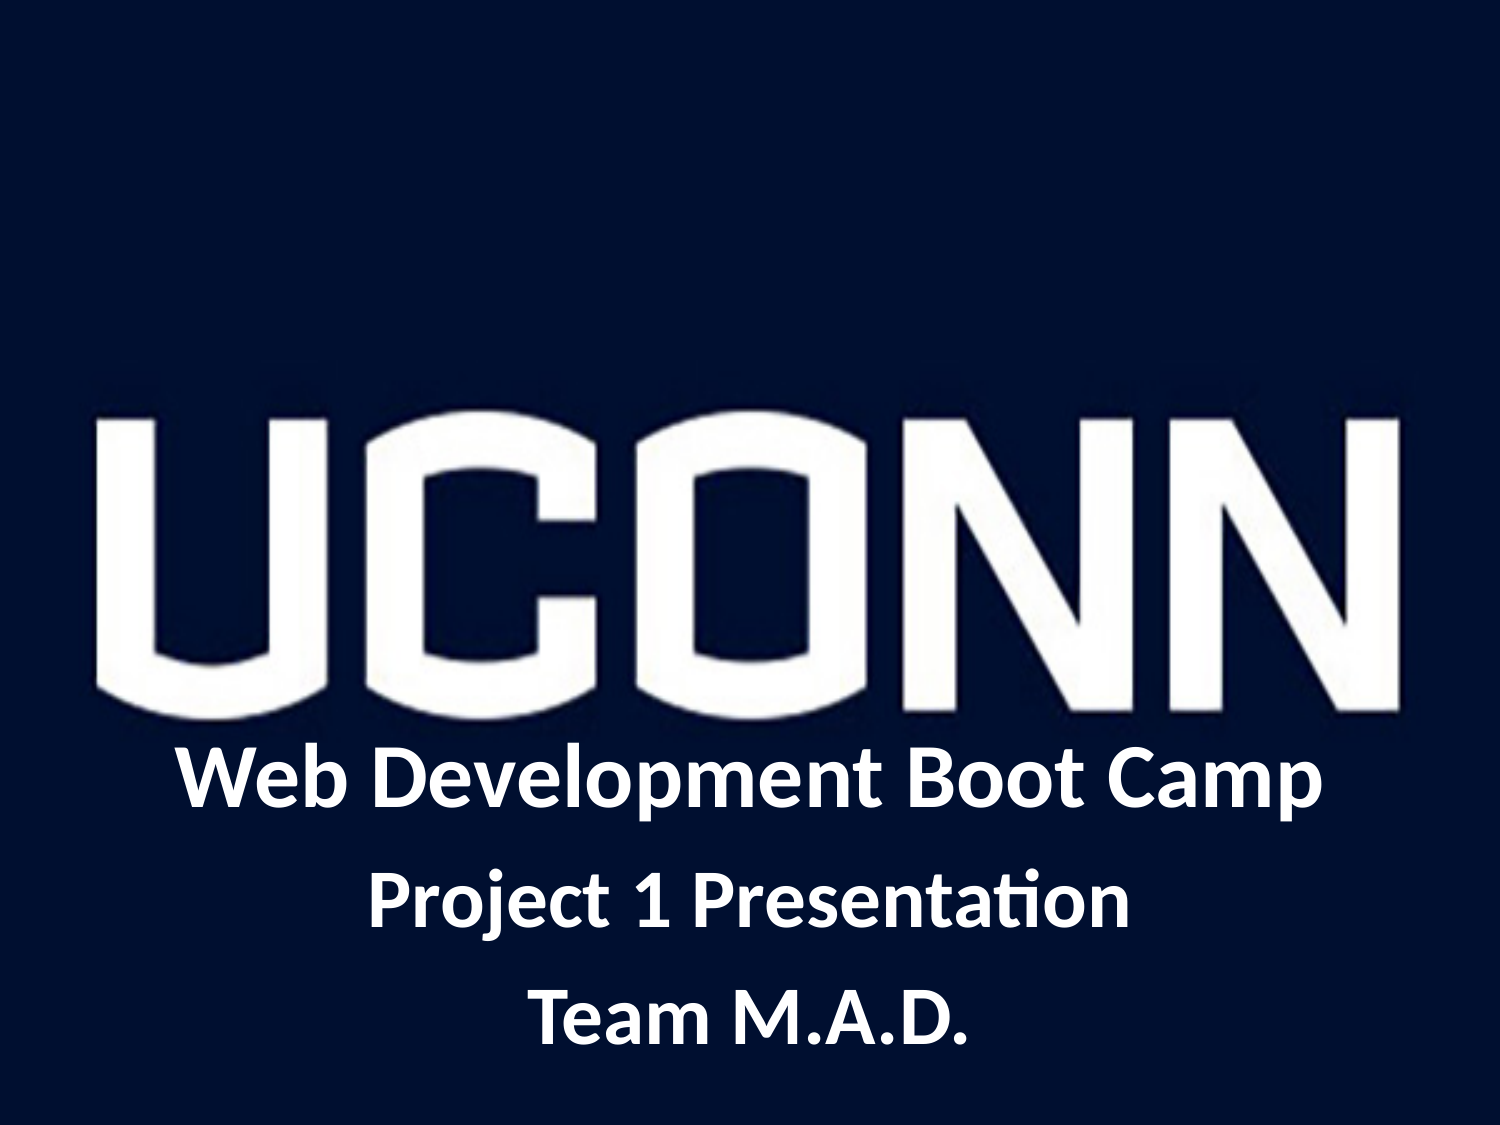

# Web Development Boot Camp
Project 1 Presentation
Team M.A.D.